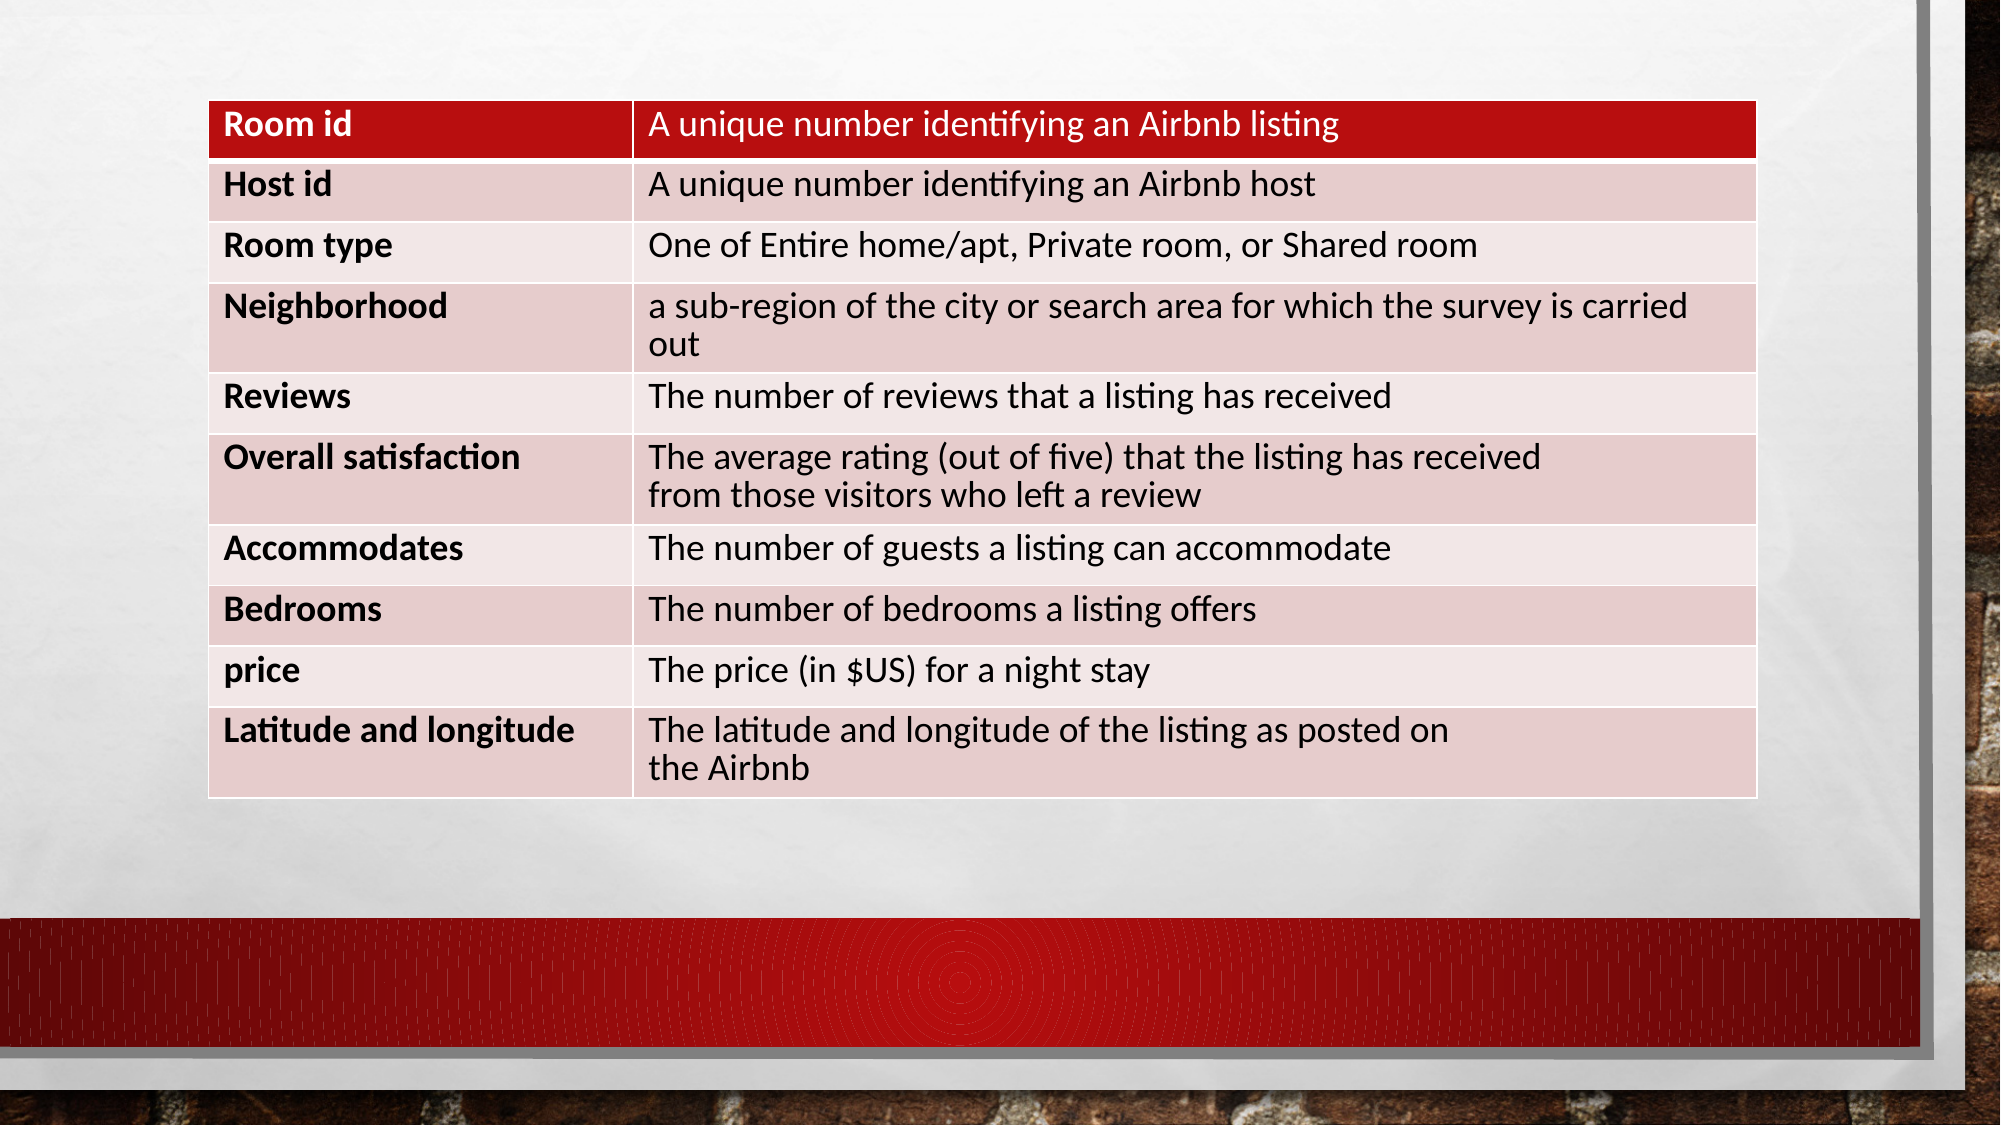

| Room id | A unique number identifying an Airbnb listing |
| --- | --- |
| Host id | A unique number identifying an Airbnb host |
| Room type | One of Entire home/apt, Private room, or Shared room |
| Neighborhood | a sub-region of the city or search area for which the survey is carried out |
| Reviews | The number of reviews that a listing has received |
| Overall satisfaction | The average rating (out of five) that the listing has received from those visitors who left a review |
| Accommodates | The number of guests a listing can accommodate |
| Bedrooms | The number of bedrooms a listing offers |
| price | The price (in $US) for a night stay |
| Latitude and longitude | The latitude and longitude of the listing as posted on the Airbnb |